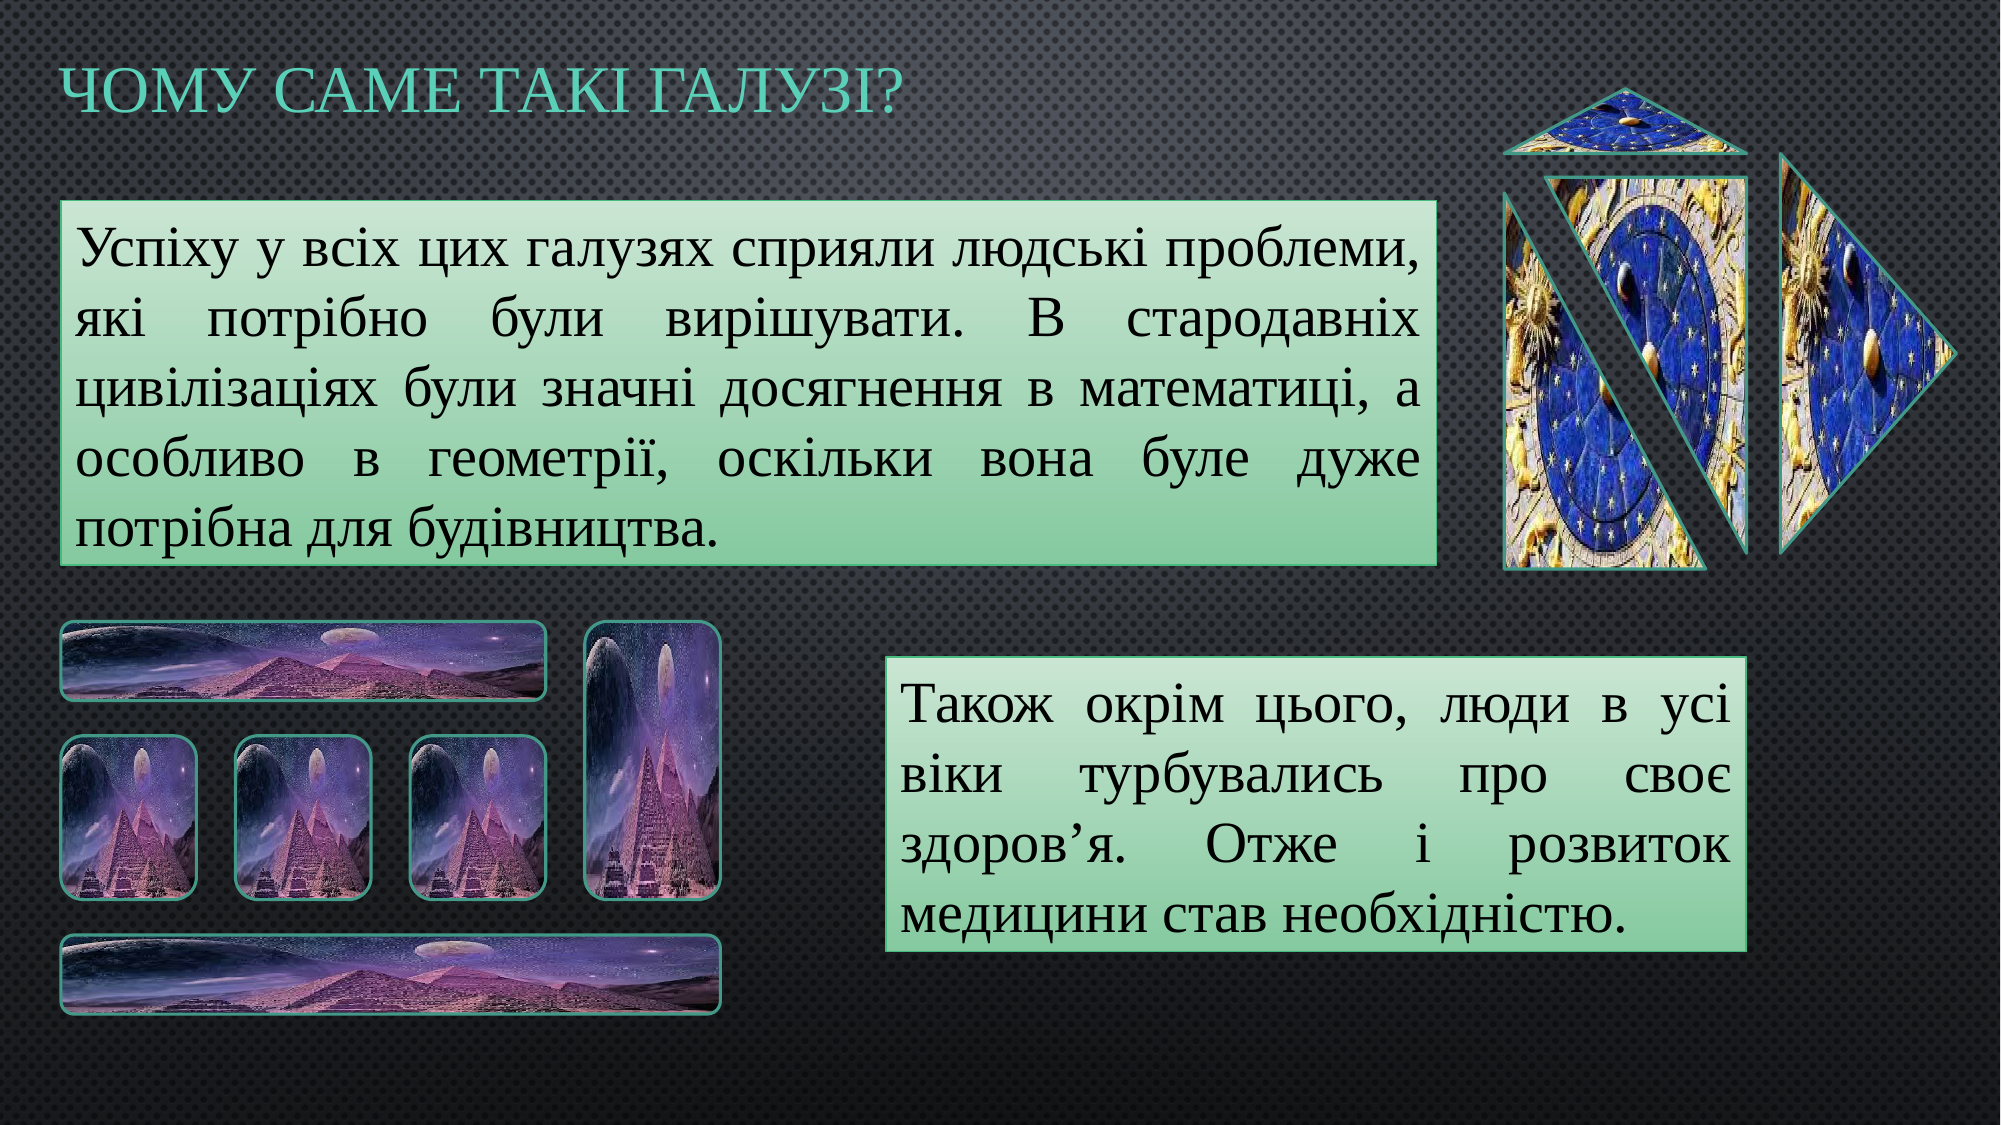

# Чому саме такі галузі?

Успіху у всіх цих галузях сприяли людські проблеми, які потрібно були вирішувати. В стародавніх цивілізаціях були значні досягнення в математиці, а особливо в геометрії, оскільки вона буле дуже потрібна для будівництва.

Також окрім цього, люди в усі віки турбувались про своє здоров’я. Отже і розвиток медицини став необхідністю.